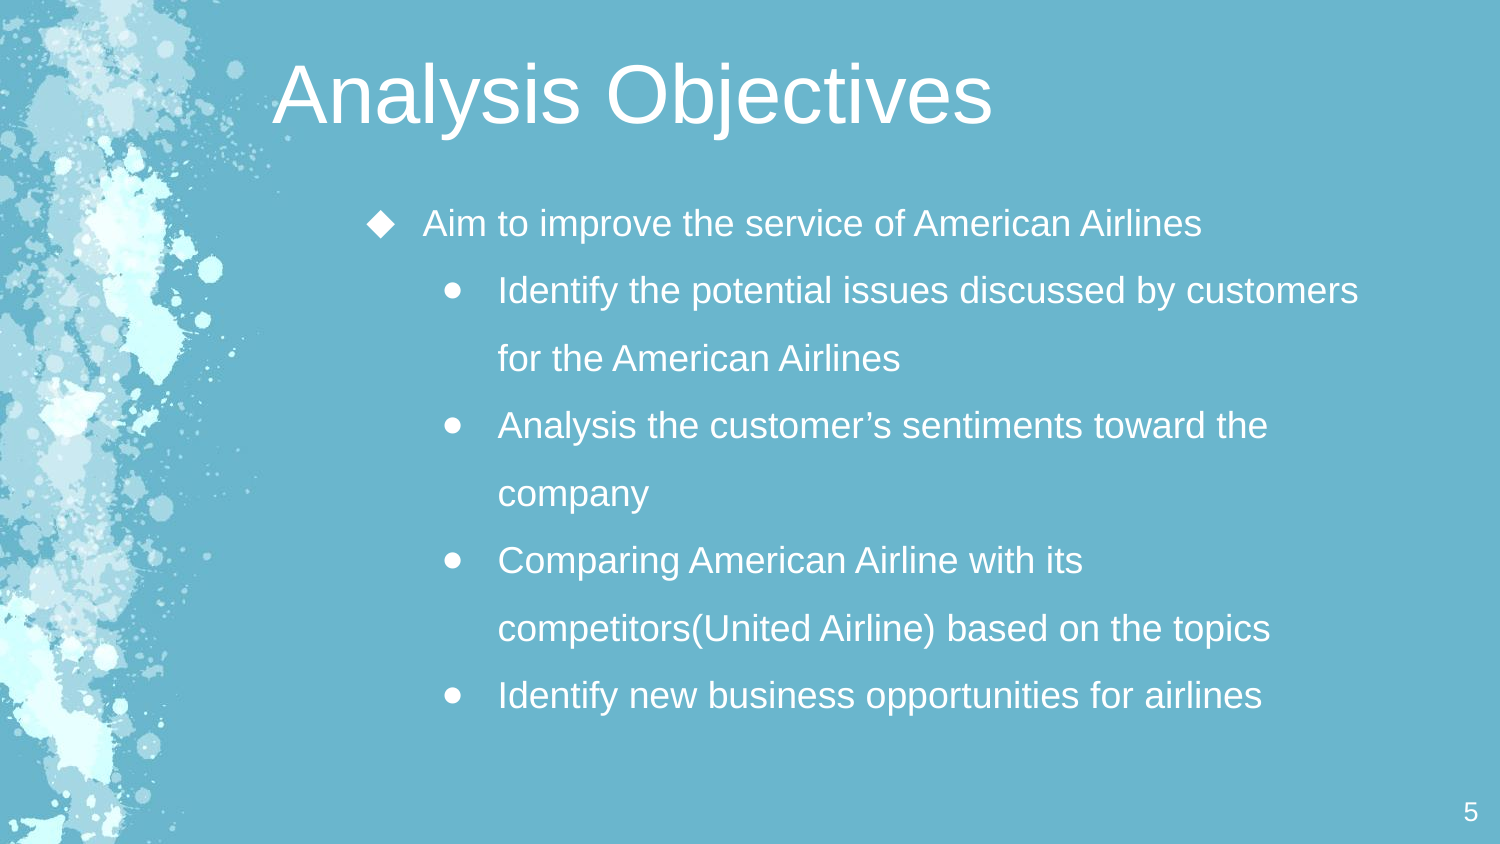

# Analysis Objectives
Aim to improve the service of American Airlines
Identify the potential issues discussed by customers for the American Airlines
Analysis the customer’s sentiments toward the company
Comparing American Airline with its competitors(United Airline) based on the topics
Identify new business opportunities for airlines
5